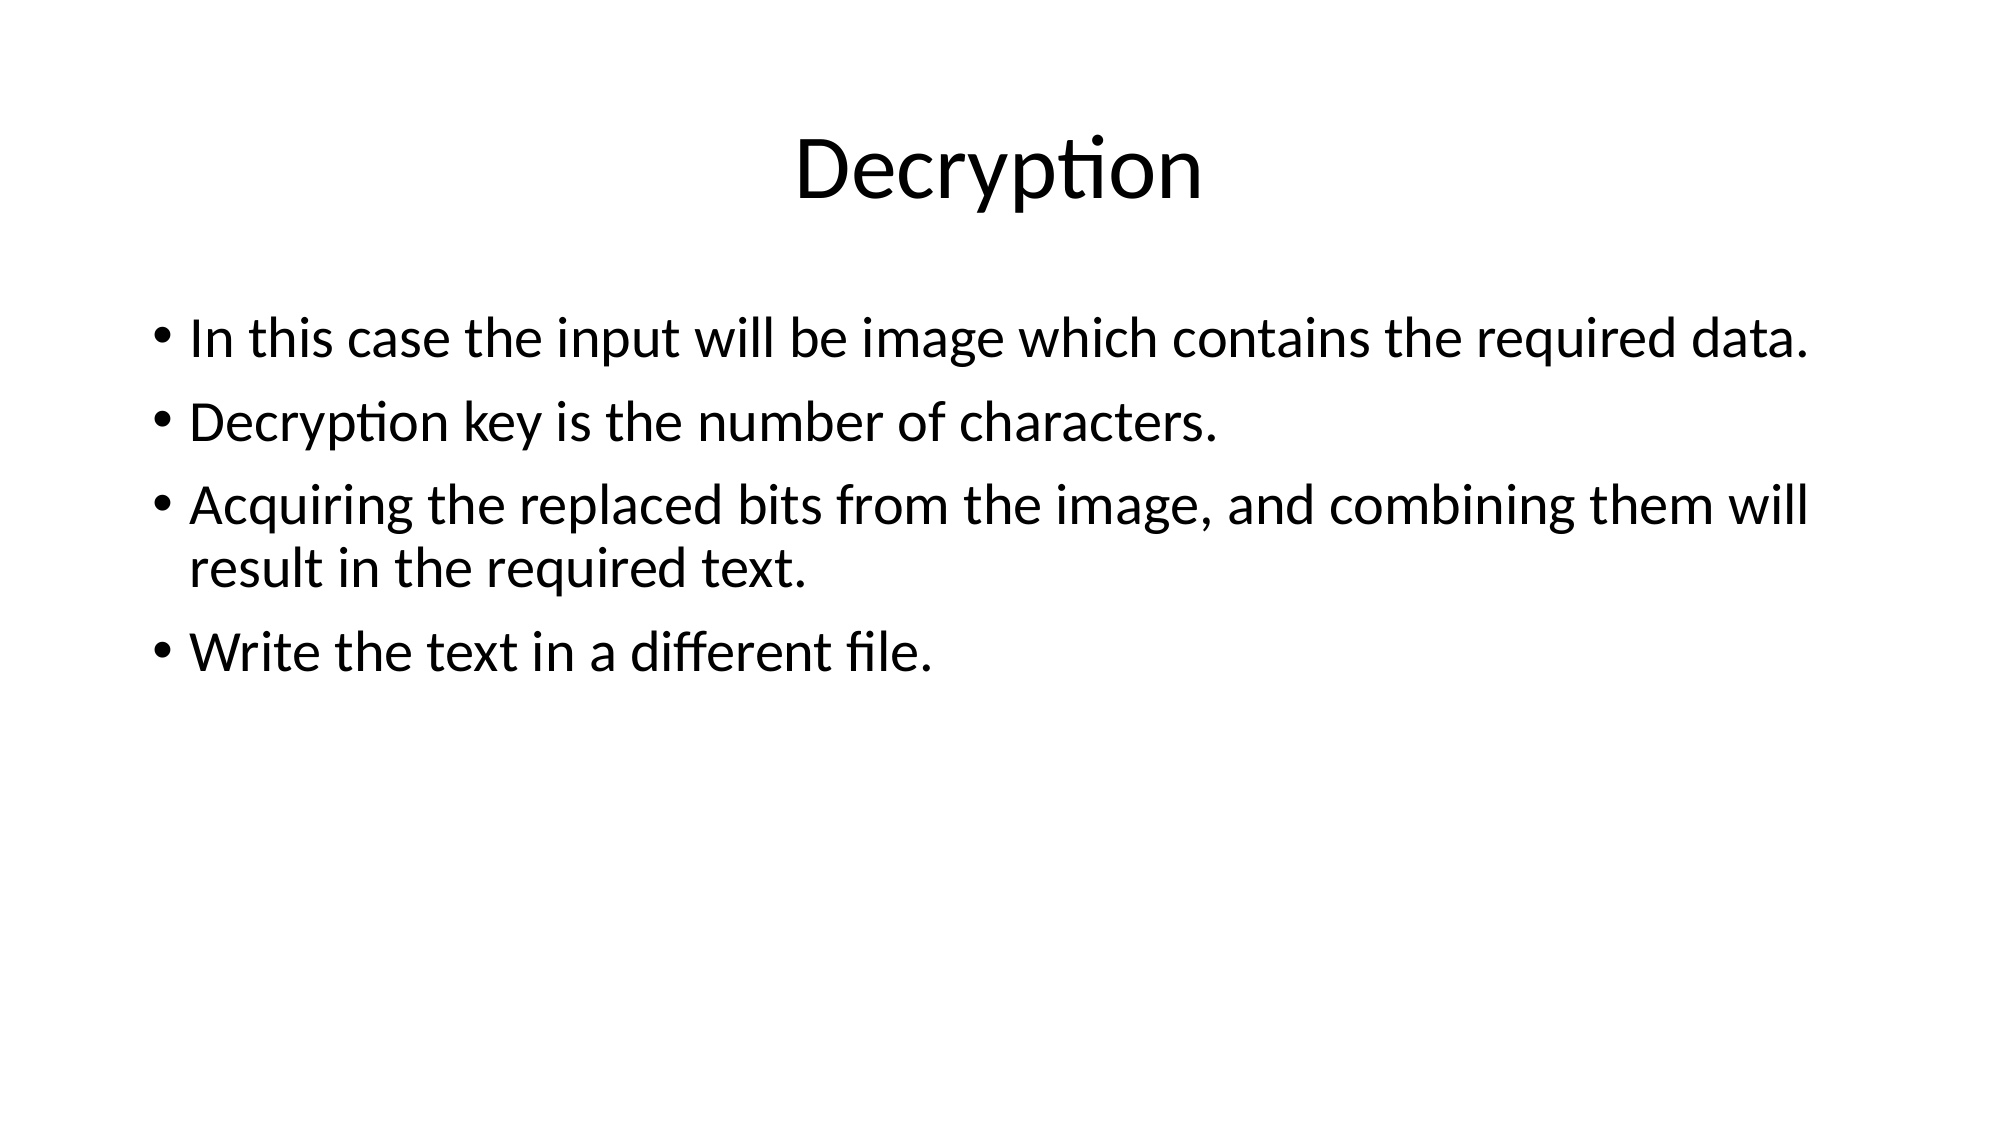

# Decryption
In this case the input will be image which contains the required data.
Decryption key is the number of characters.
Acquiring the replaced bits from the image, and combining them will result in the required text.
Write the text in a different file.